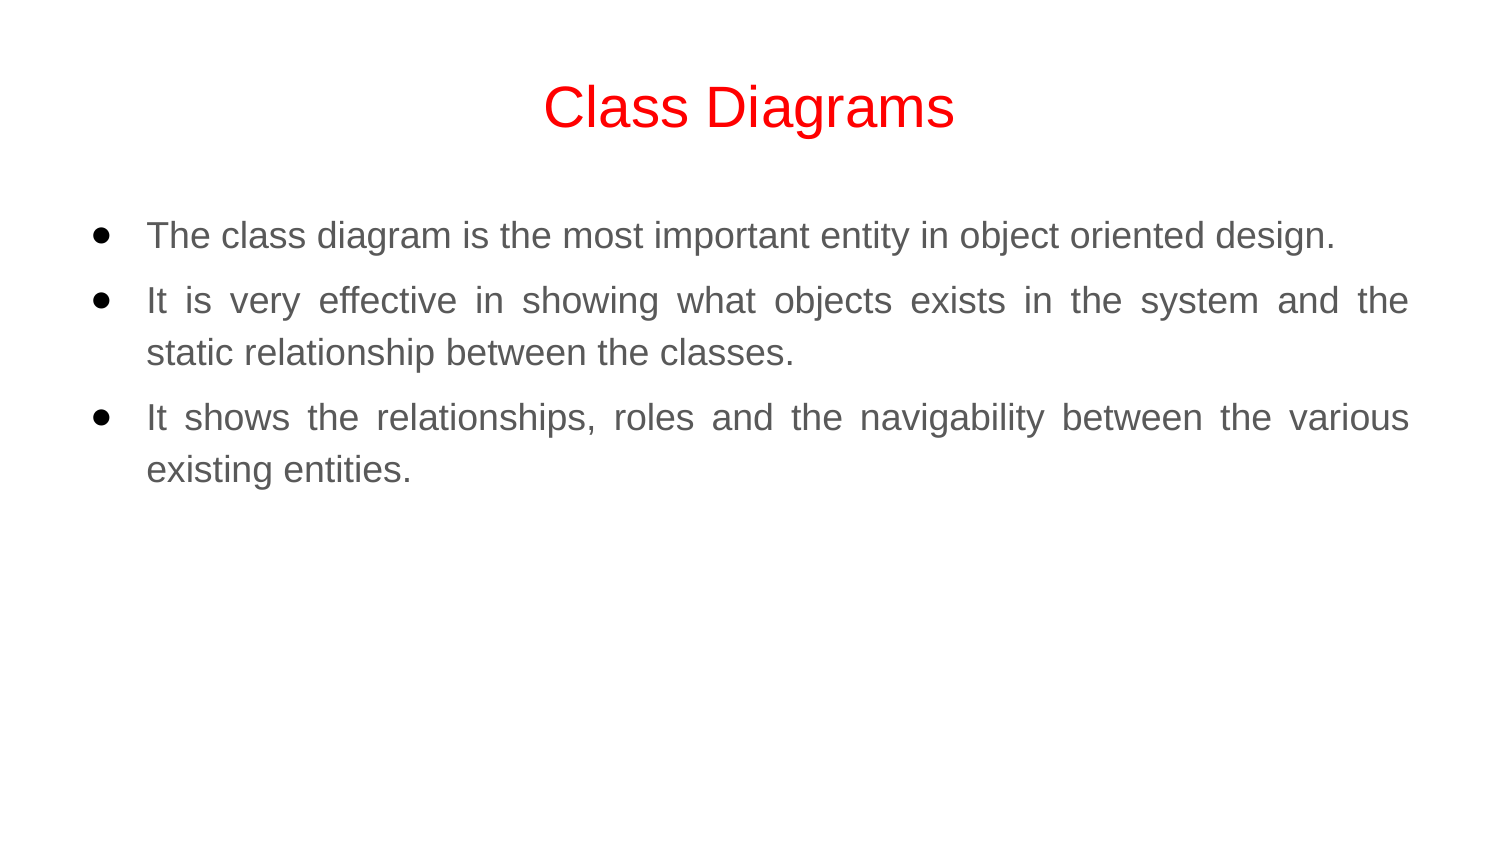

# Class Diagrams
The class diagram is the most important entity in object oriented design.
It is very effective in showing what objects exists in the system and the static relationship between the classes.
It shows the relationships, roles and the navigability between the various existing entities.